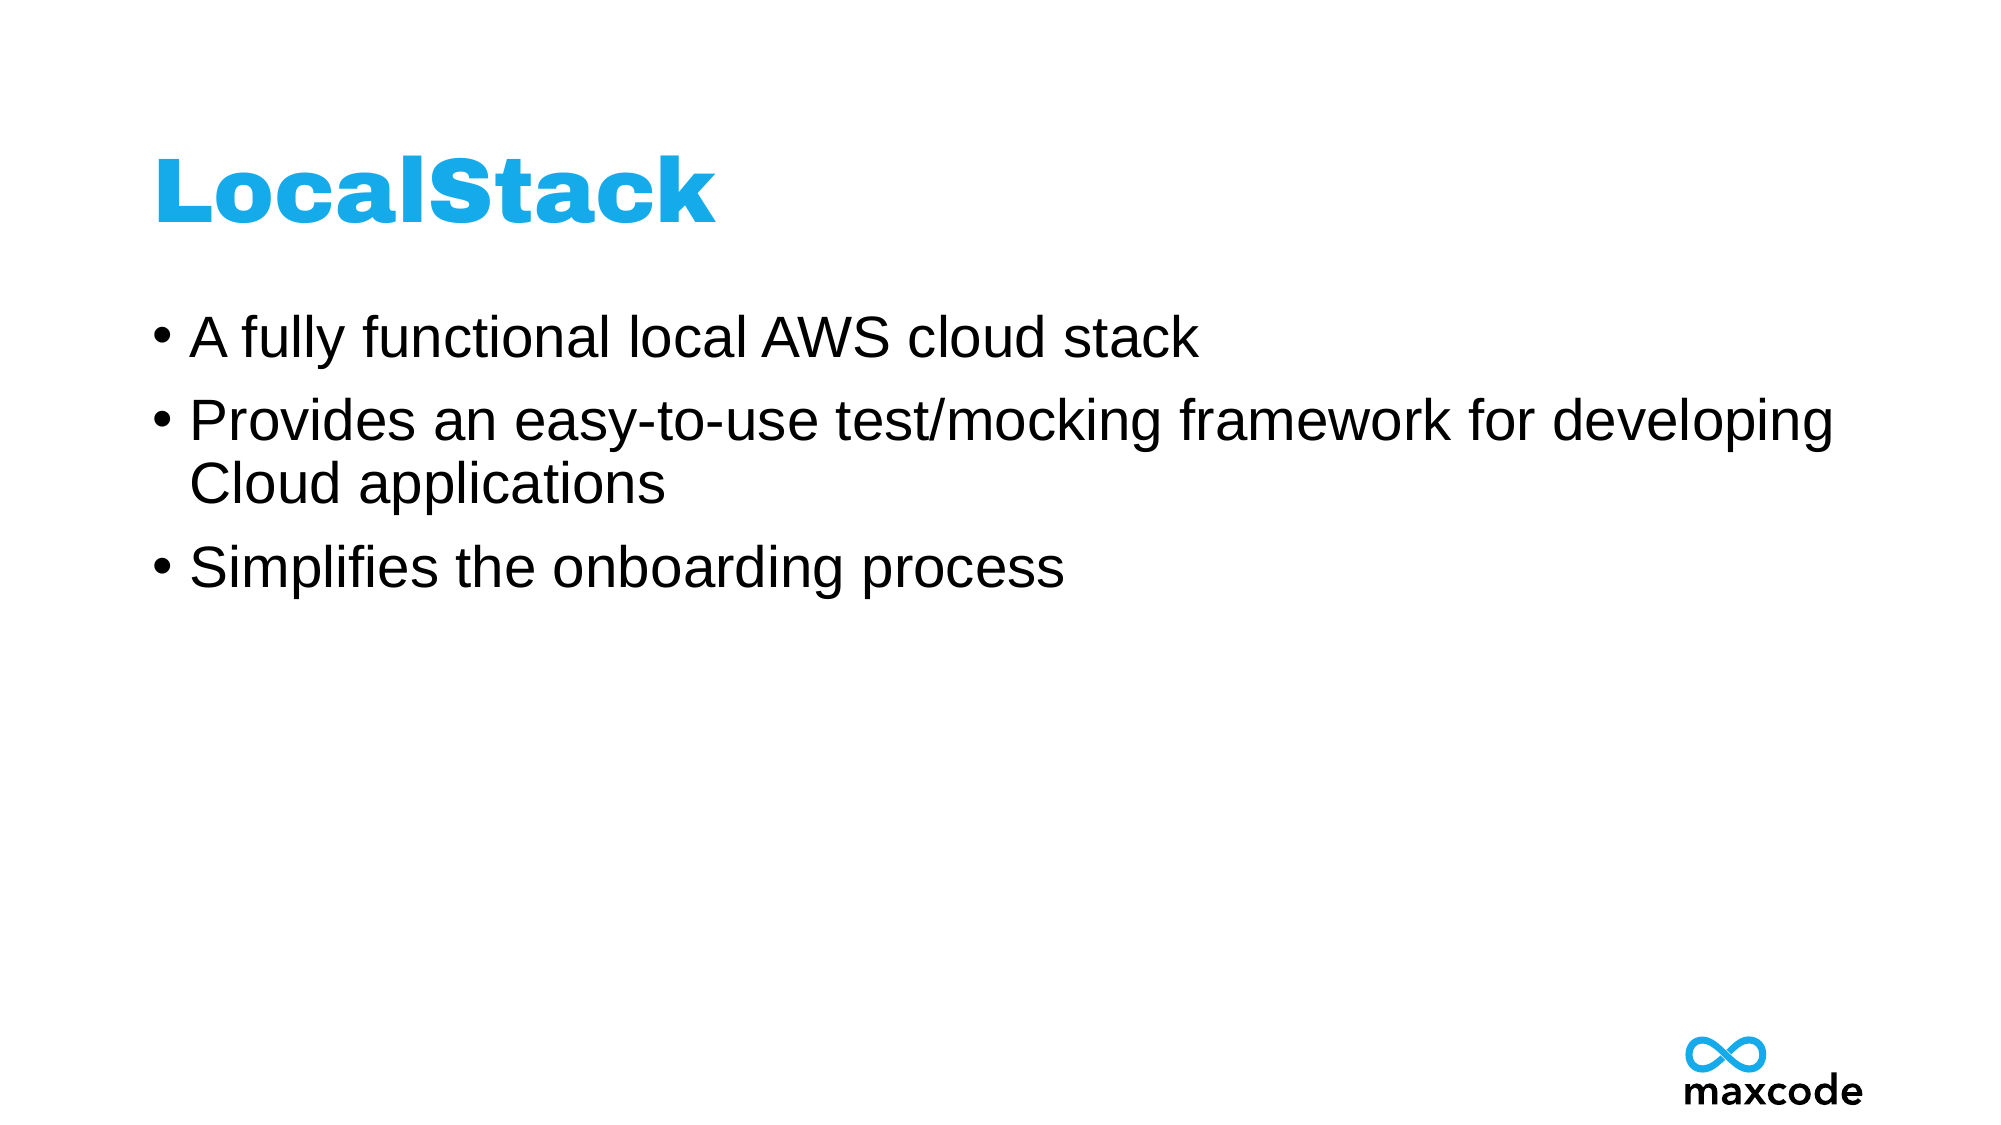

# LocalStack
A fully functional local AWS cloud stack
Provides an easy-to-use test/mocking framework for developing Cloud applications
Simplifies the onboarding process